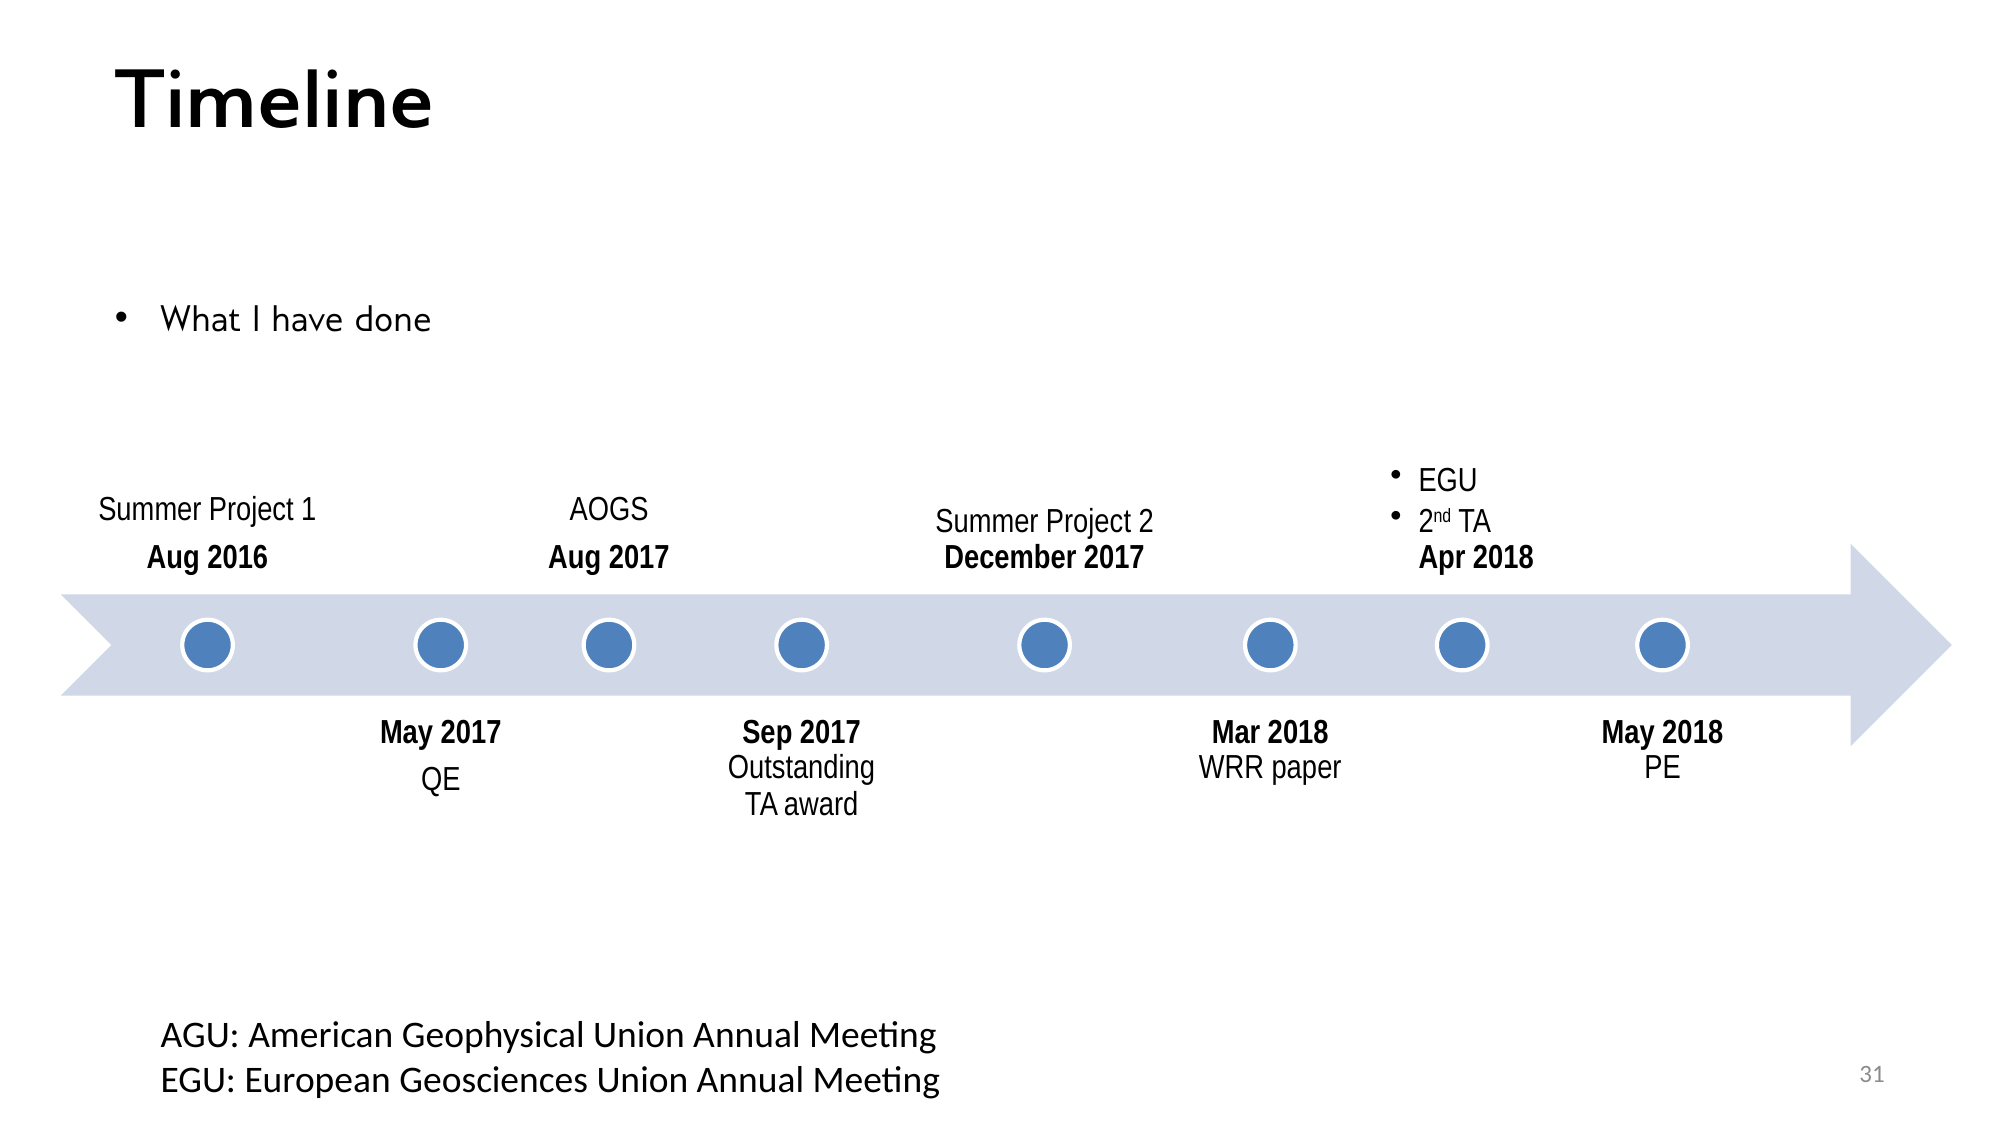

# Timeline
What I have done
Summer Project 1
Aug 2016
May 2017
QE
AOGS
Aug 2017
Sep 2017
Outstanding TA award
Summer Project 2
December 2017
Mar 2018
WRR paper

EGU
2nd TA
Apr 2018
May 2018
PE
AGU: American Geophysical Union Annual Meeting
EGU: European Geosciences Union Annual Meeting
31